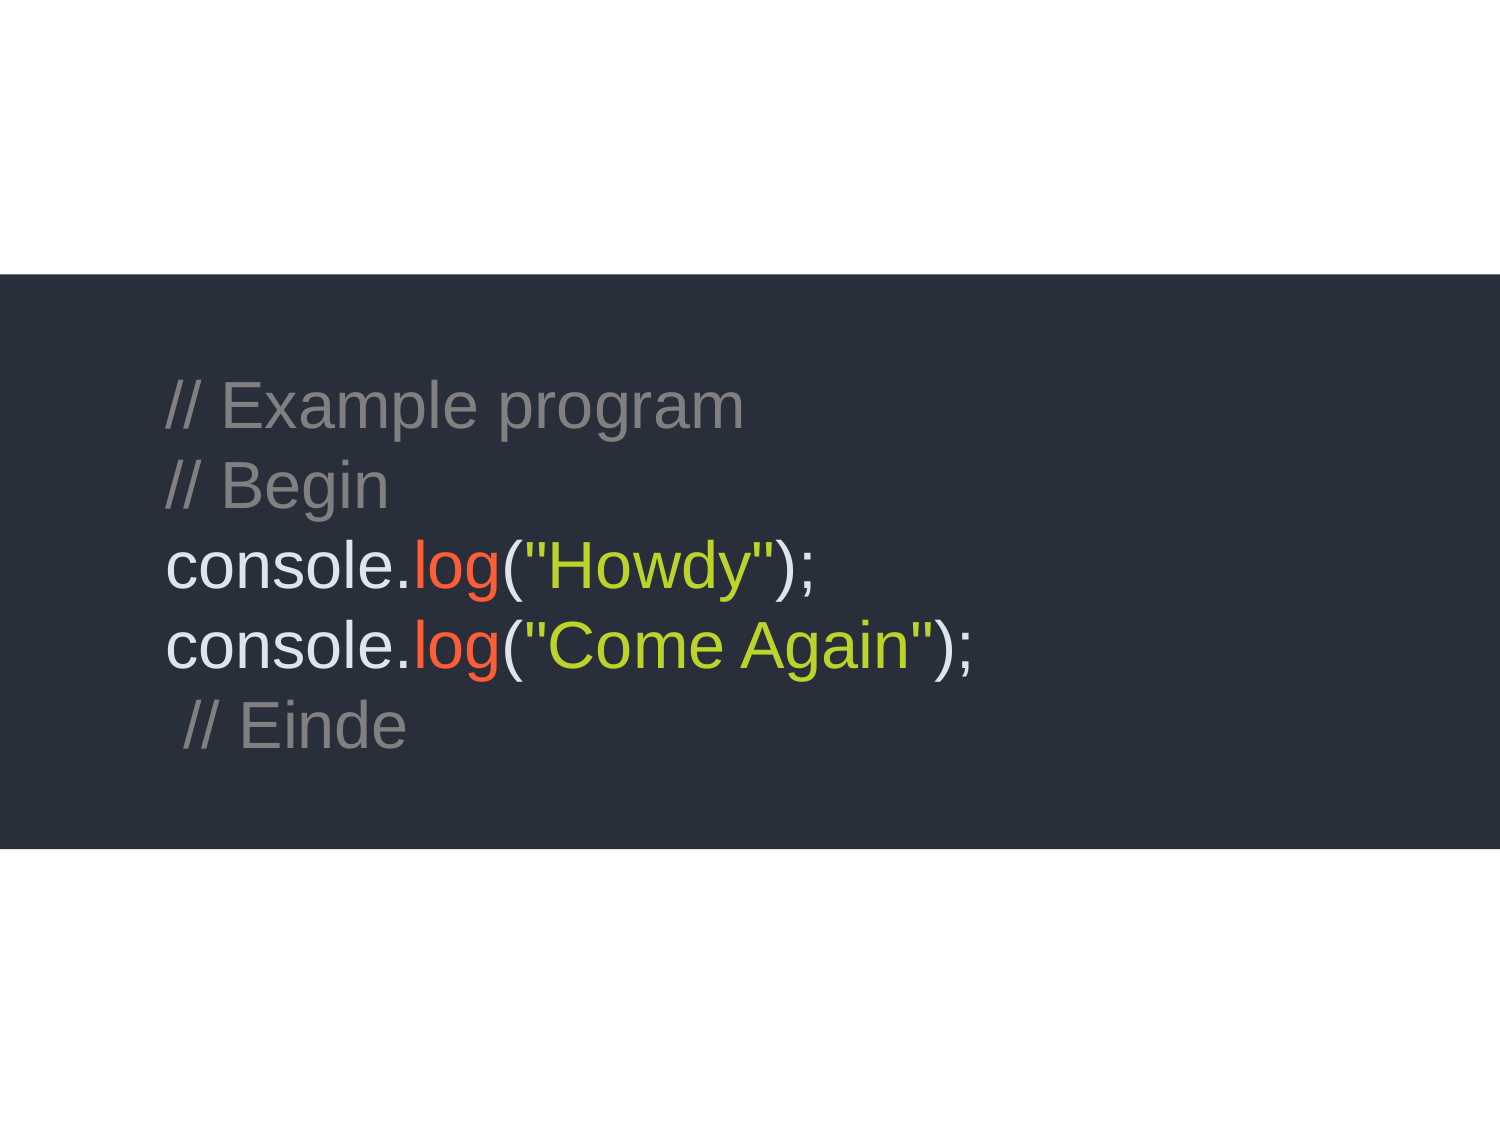

// Example program
	// Begin
	console.log("Howdy");
	console.log("Come Again");
	 // Einde